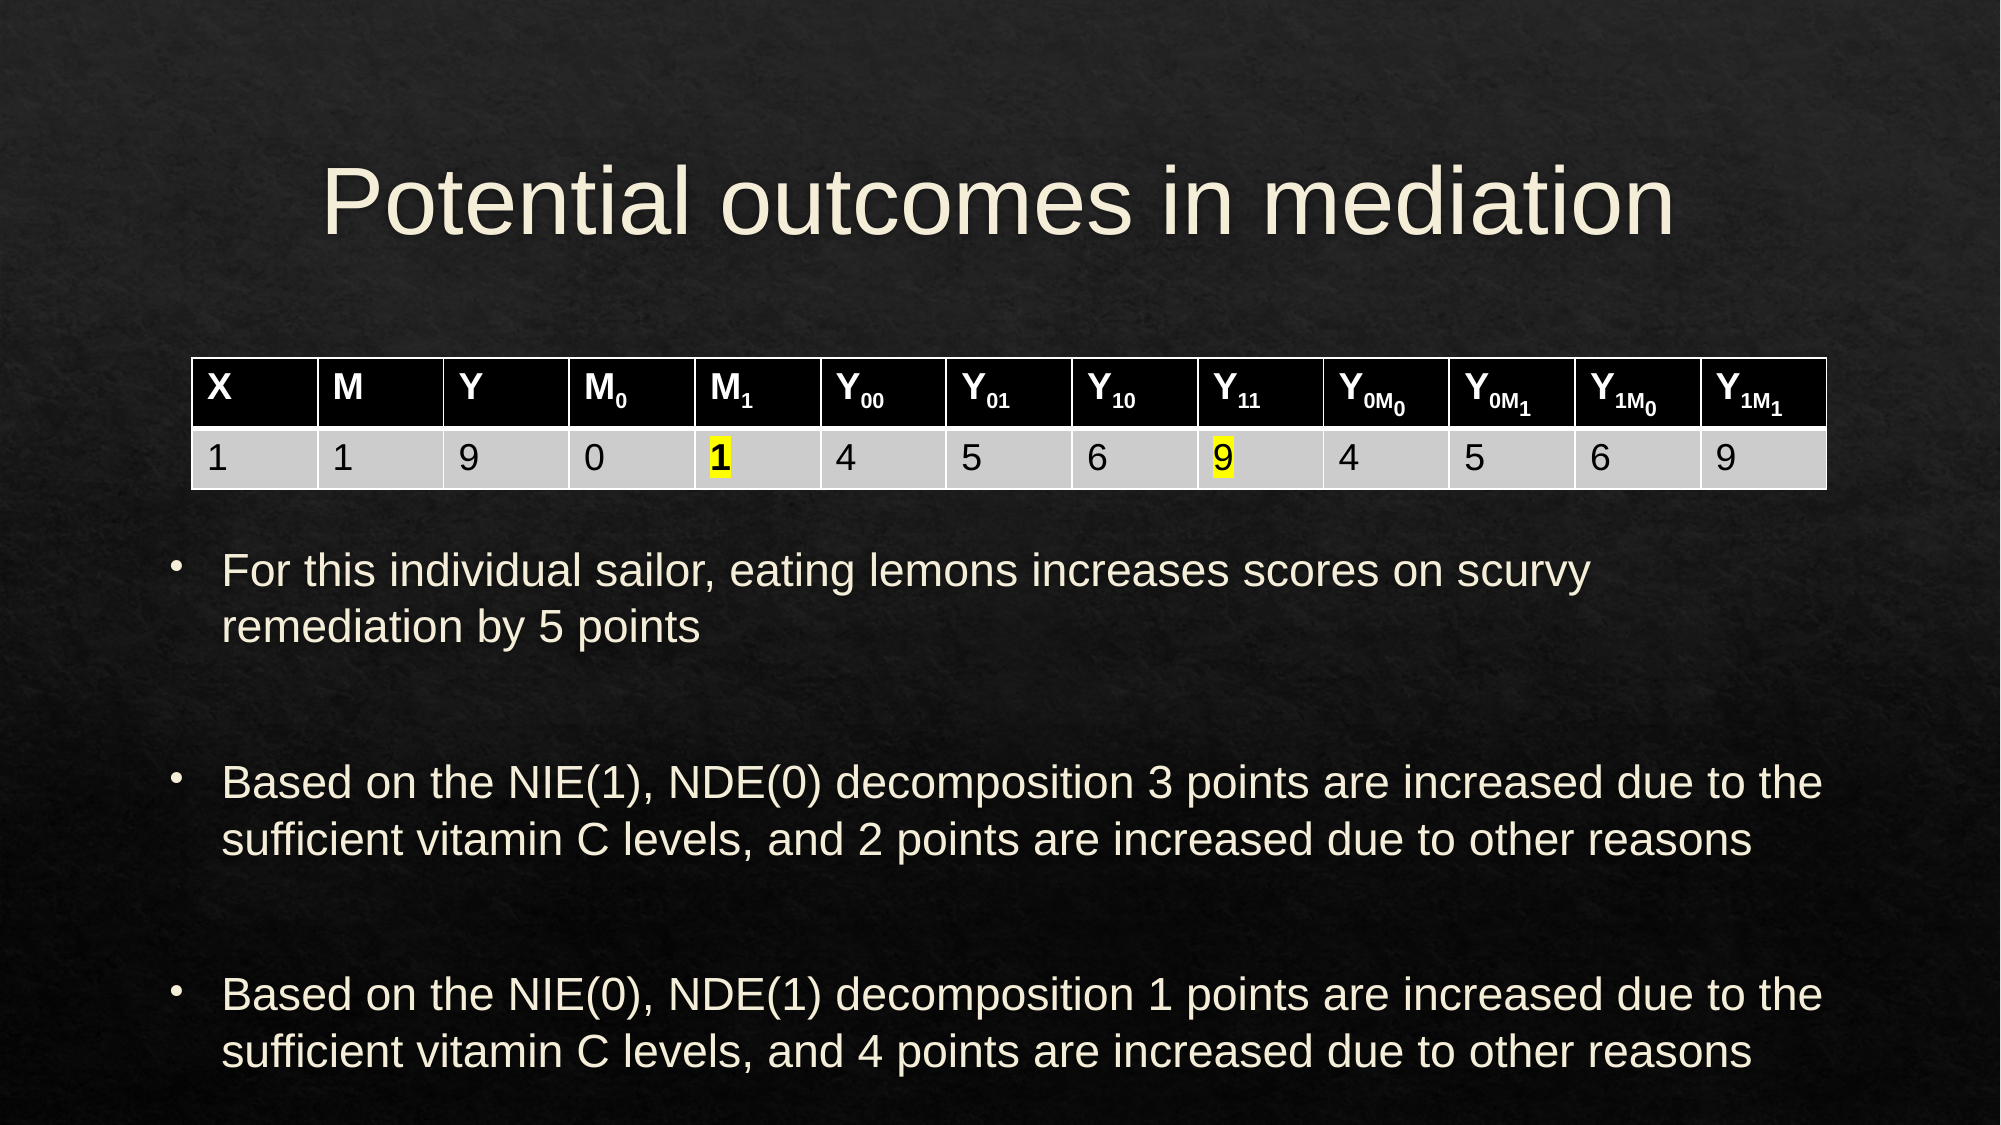

# Potential outcomes in mediation
| X | M | Y | M0 | M1 | Y00 | Y01 | Y10 | Y11 | Y0M0 | Y0M1 | Y1M0 | Y1M1 |
| --- | --- | --- | --- | --- | --- | --- | --- | --- | --- | --- | --- | --- |
| 1 | 1 | 9 | 0 | 1 | 4 | 5 | 6 | 9 | 4 | 5 | 6 | 9 |
For this individual sailor, eating lemons increases scores on scurvy remediation by 5 points

Based on the NIE(1), NDE(0) decomposition 3 points are increased due to the sufficient vitamin C levels, and 2 points are increased due to other reasons

Based on the NIE(0), NDE(1) decomposition 1 points are increased due to the sufficient vitamin C levels, and 4 points are increased due to other reasons